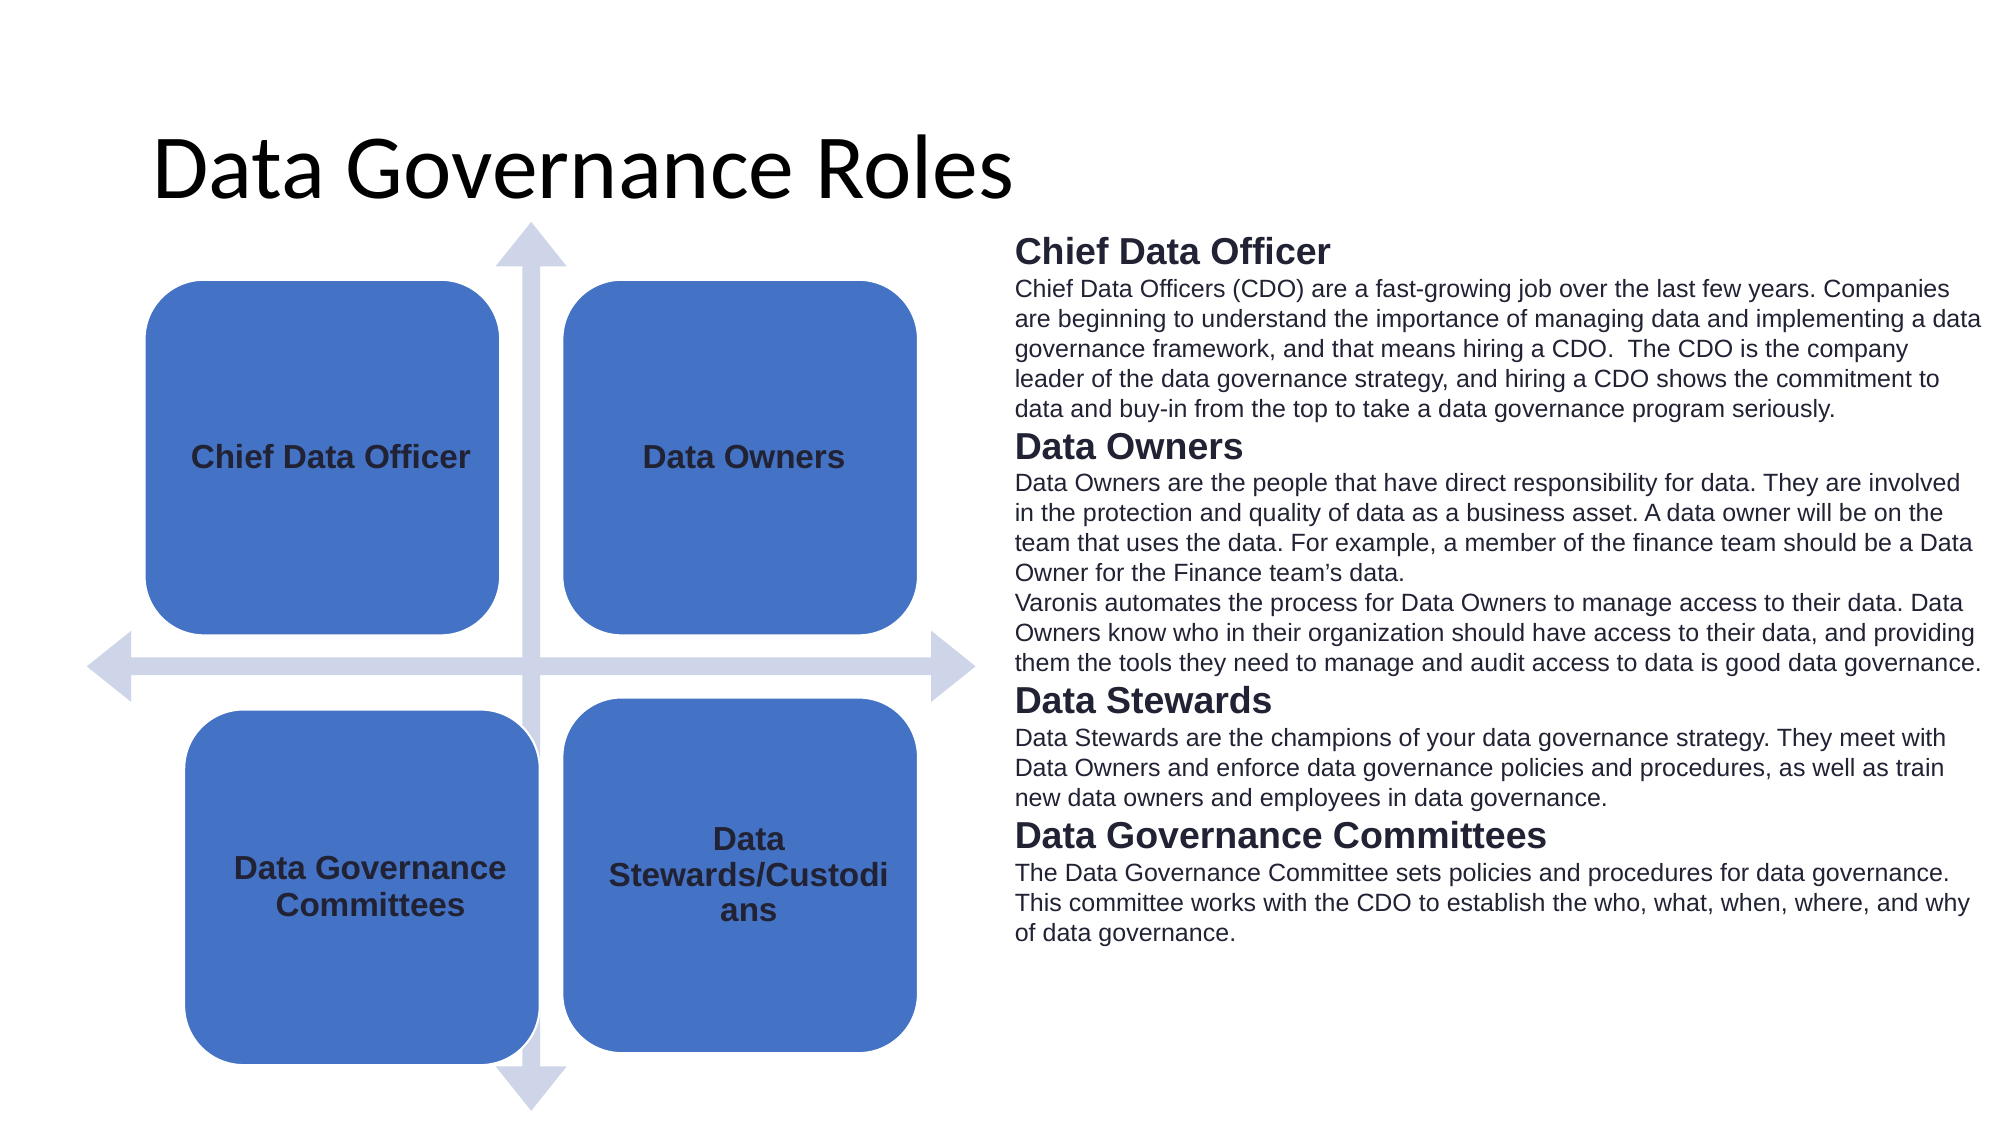

# Data Governance Roles
Chief Data Officer
Chief Data Officers (CDO) are a fast-growing job over the last few years. Companies are beginning to understand the importance of managing data and implementing a data governance framework, and that means hiring a CDO.  The CDO is the company leader of the data governance strategy, and hiring a CDO shows the commitment to data and buy-in from the top to take a data governance program seriously.
Data Owners
Data Owners are the people that have direct responsibility for data. They are involved in the protection and quality of data as a business asset. A data owner will be on the team that uses the data. For example, a member of the finance team should be a Data Owner for the Finance team’s data.
Varonis automates the process for Data Owners to manage access to their data. Data Owners know who in their organization should have access to their data, and providing them the tools they need to manage and audit access to data is good data governance.
Data Stewards
Data Stewards are the champions of your data governance strategy. They meet with Data Owners and enforce data governance policies and procedures, as well as train new data owners and employees in data governance.
Data Governance Committees
The Data Governance Committee sets policies and procedures for data governance. This committee works with the CDO to establish the who, what, when, where, and why of data governance.
Chief Data Officer
Data Owners
Data Governance Committees
Data Stewards/Custodians